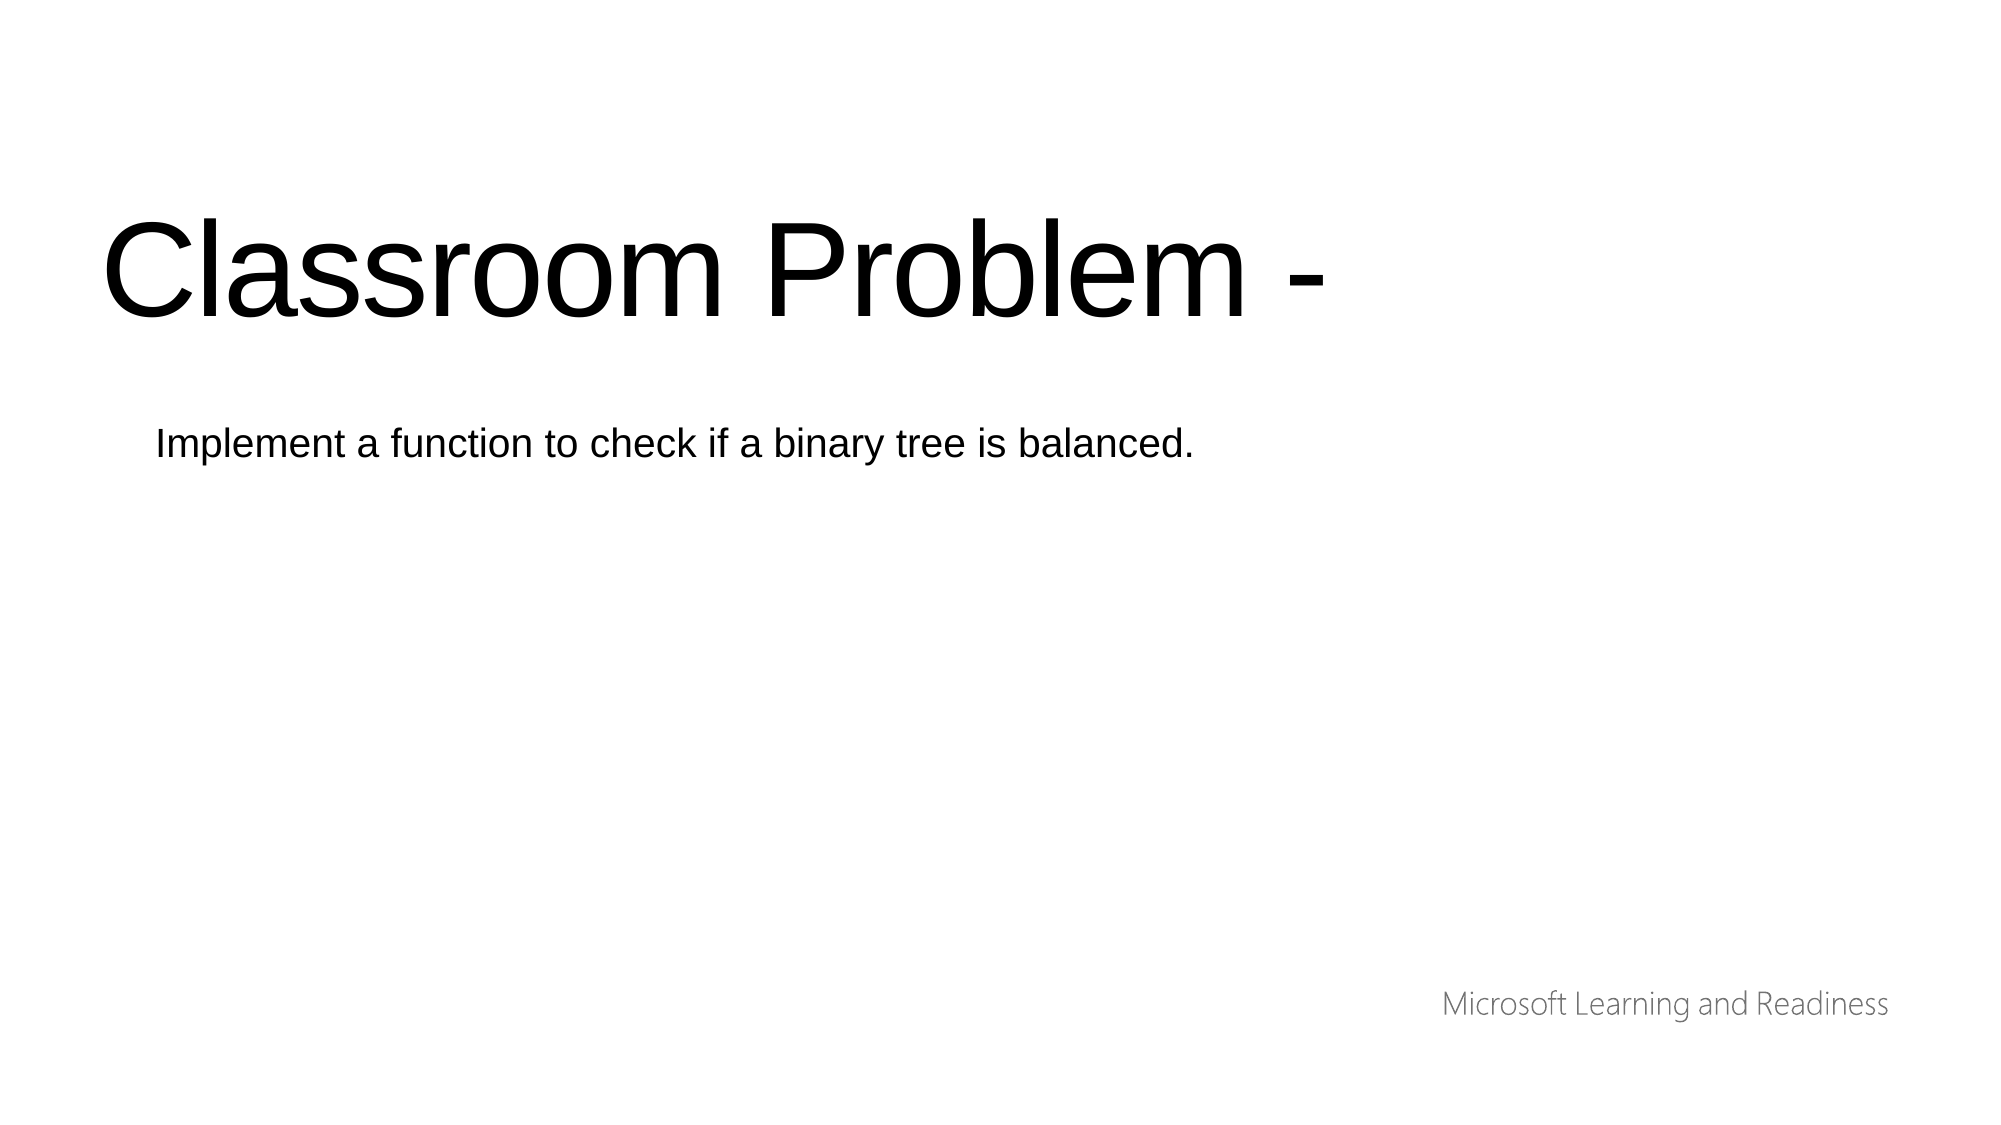

Classroom Problem -
Implement a function to check if a binary tree is balanced.